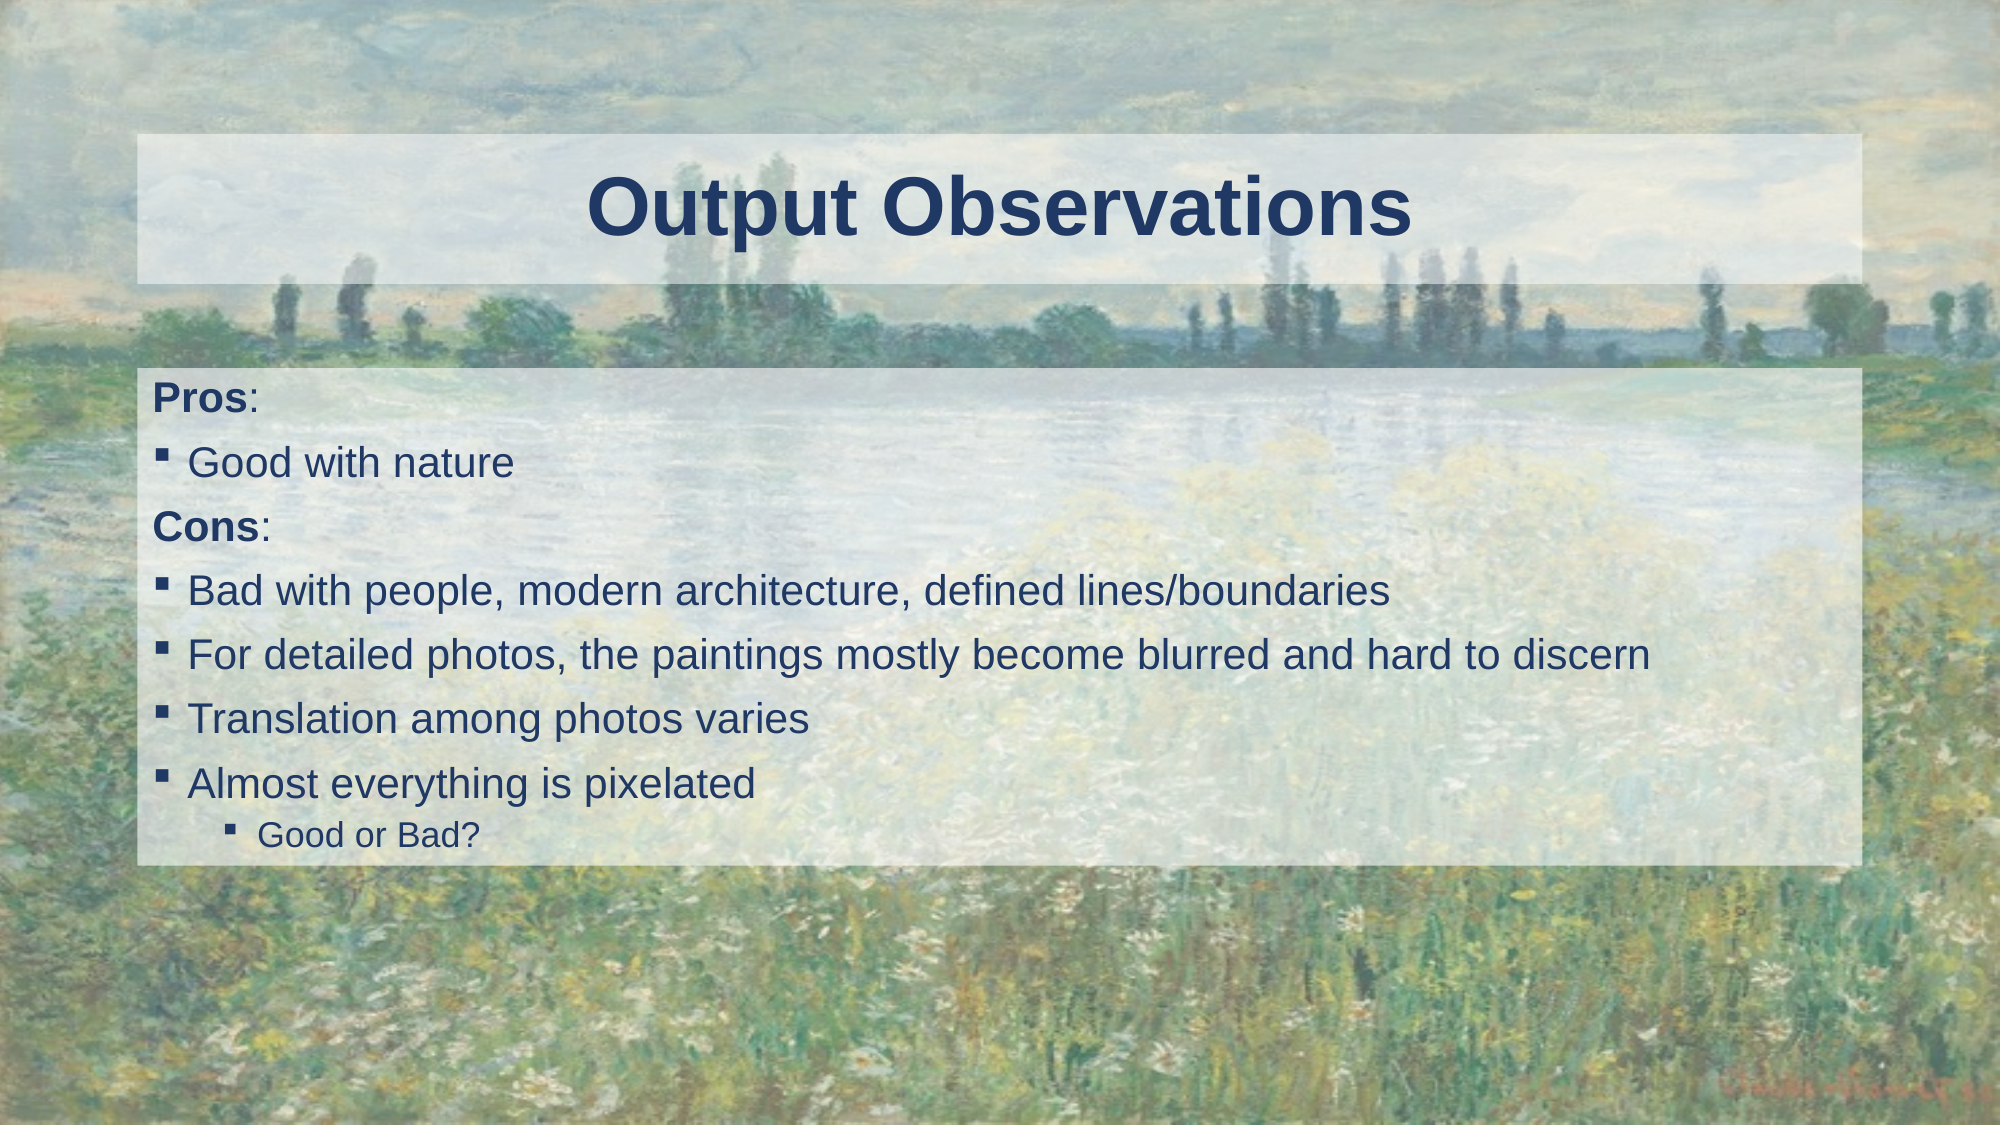

# Output Observations
Pros:
Good with nature
Cons:
Bad with people, modern architecture, defined lines/boundaries
For detailed photos, the paintings mostly become blurred and hard to discern
Translation among photos varies
Almost everything is pixelated
Good or Bad?